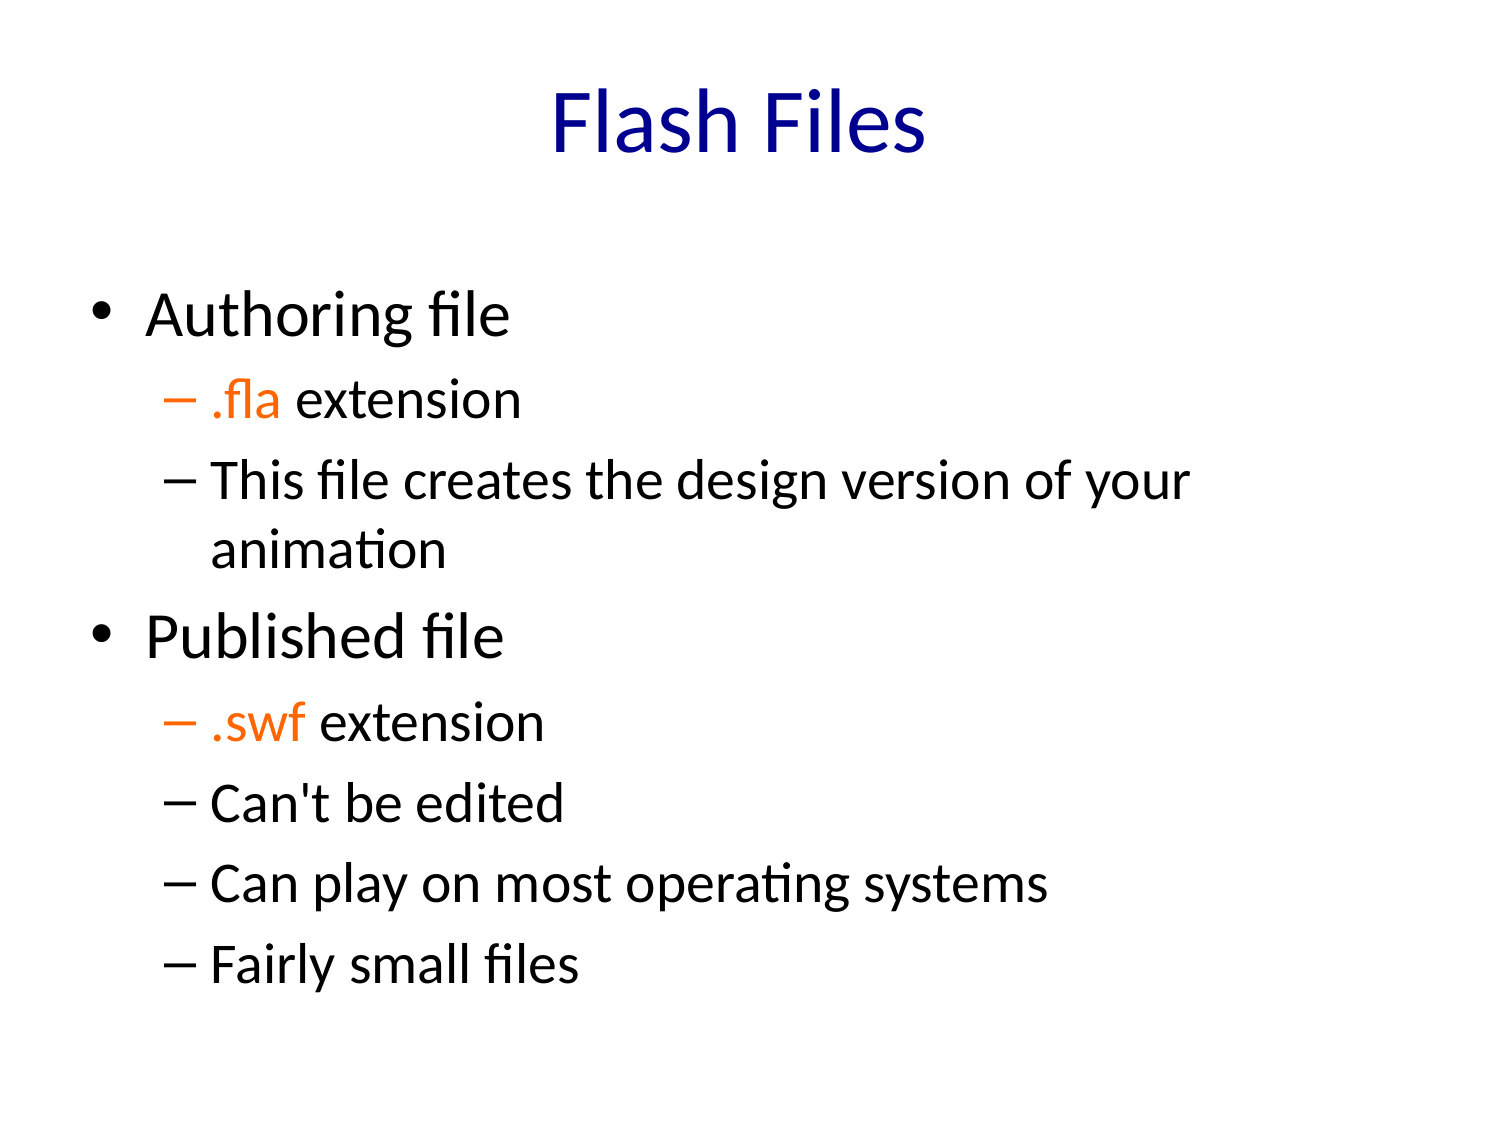

# Flash Files
Authoring file
.fla extension
This file creates the design version of your animation
Published file
.swf extension
Can't be edited
Can play on most operating systems
Fairly small files